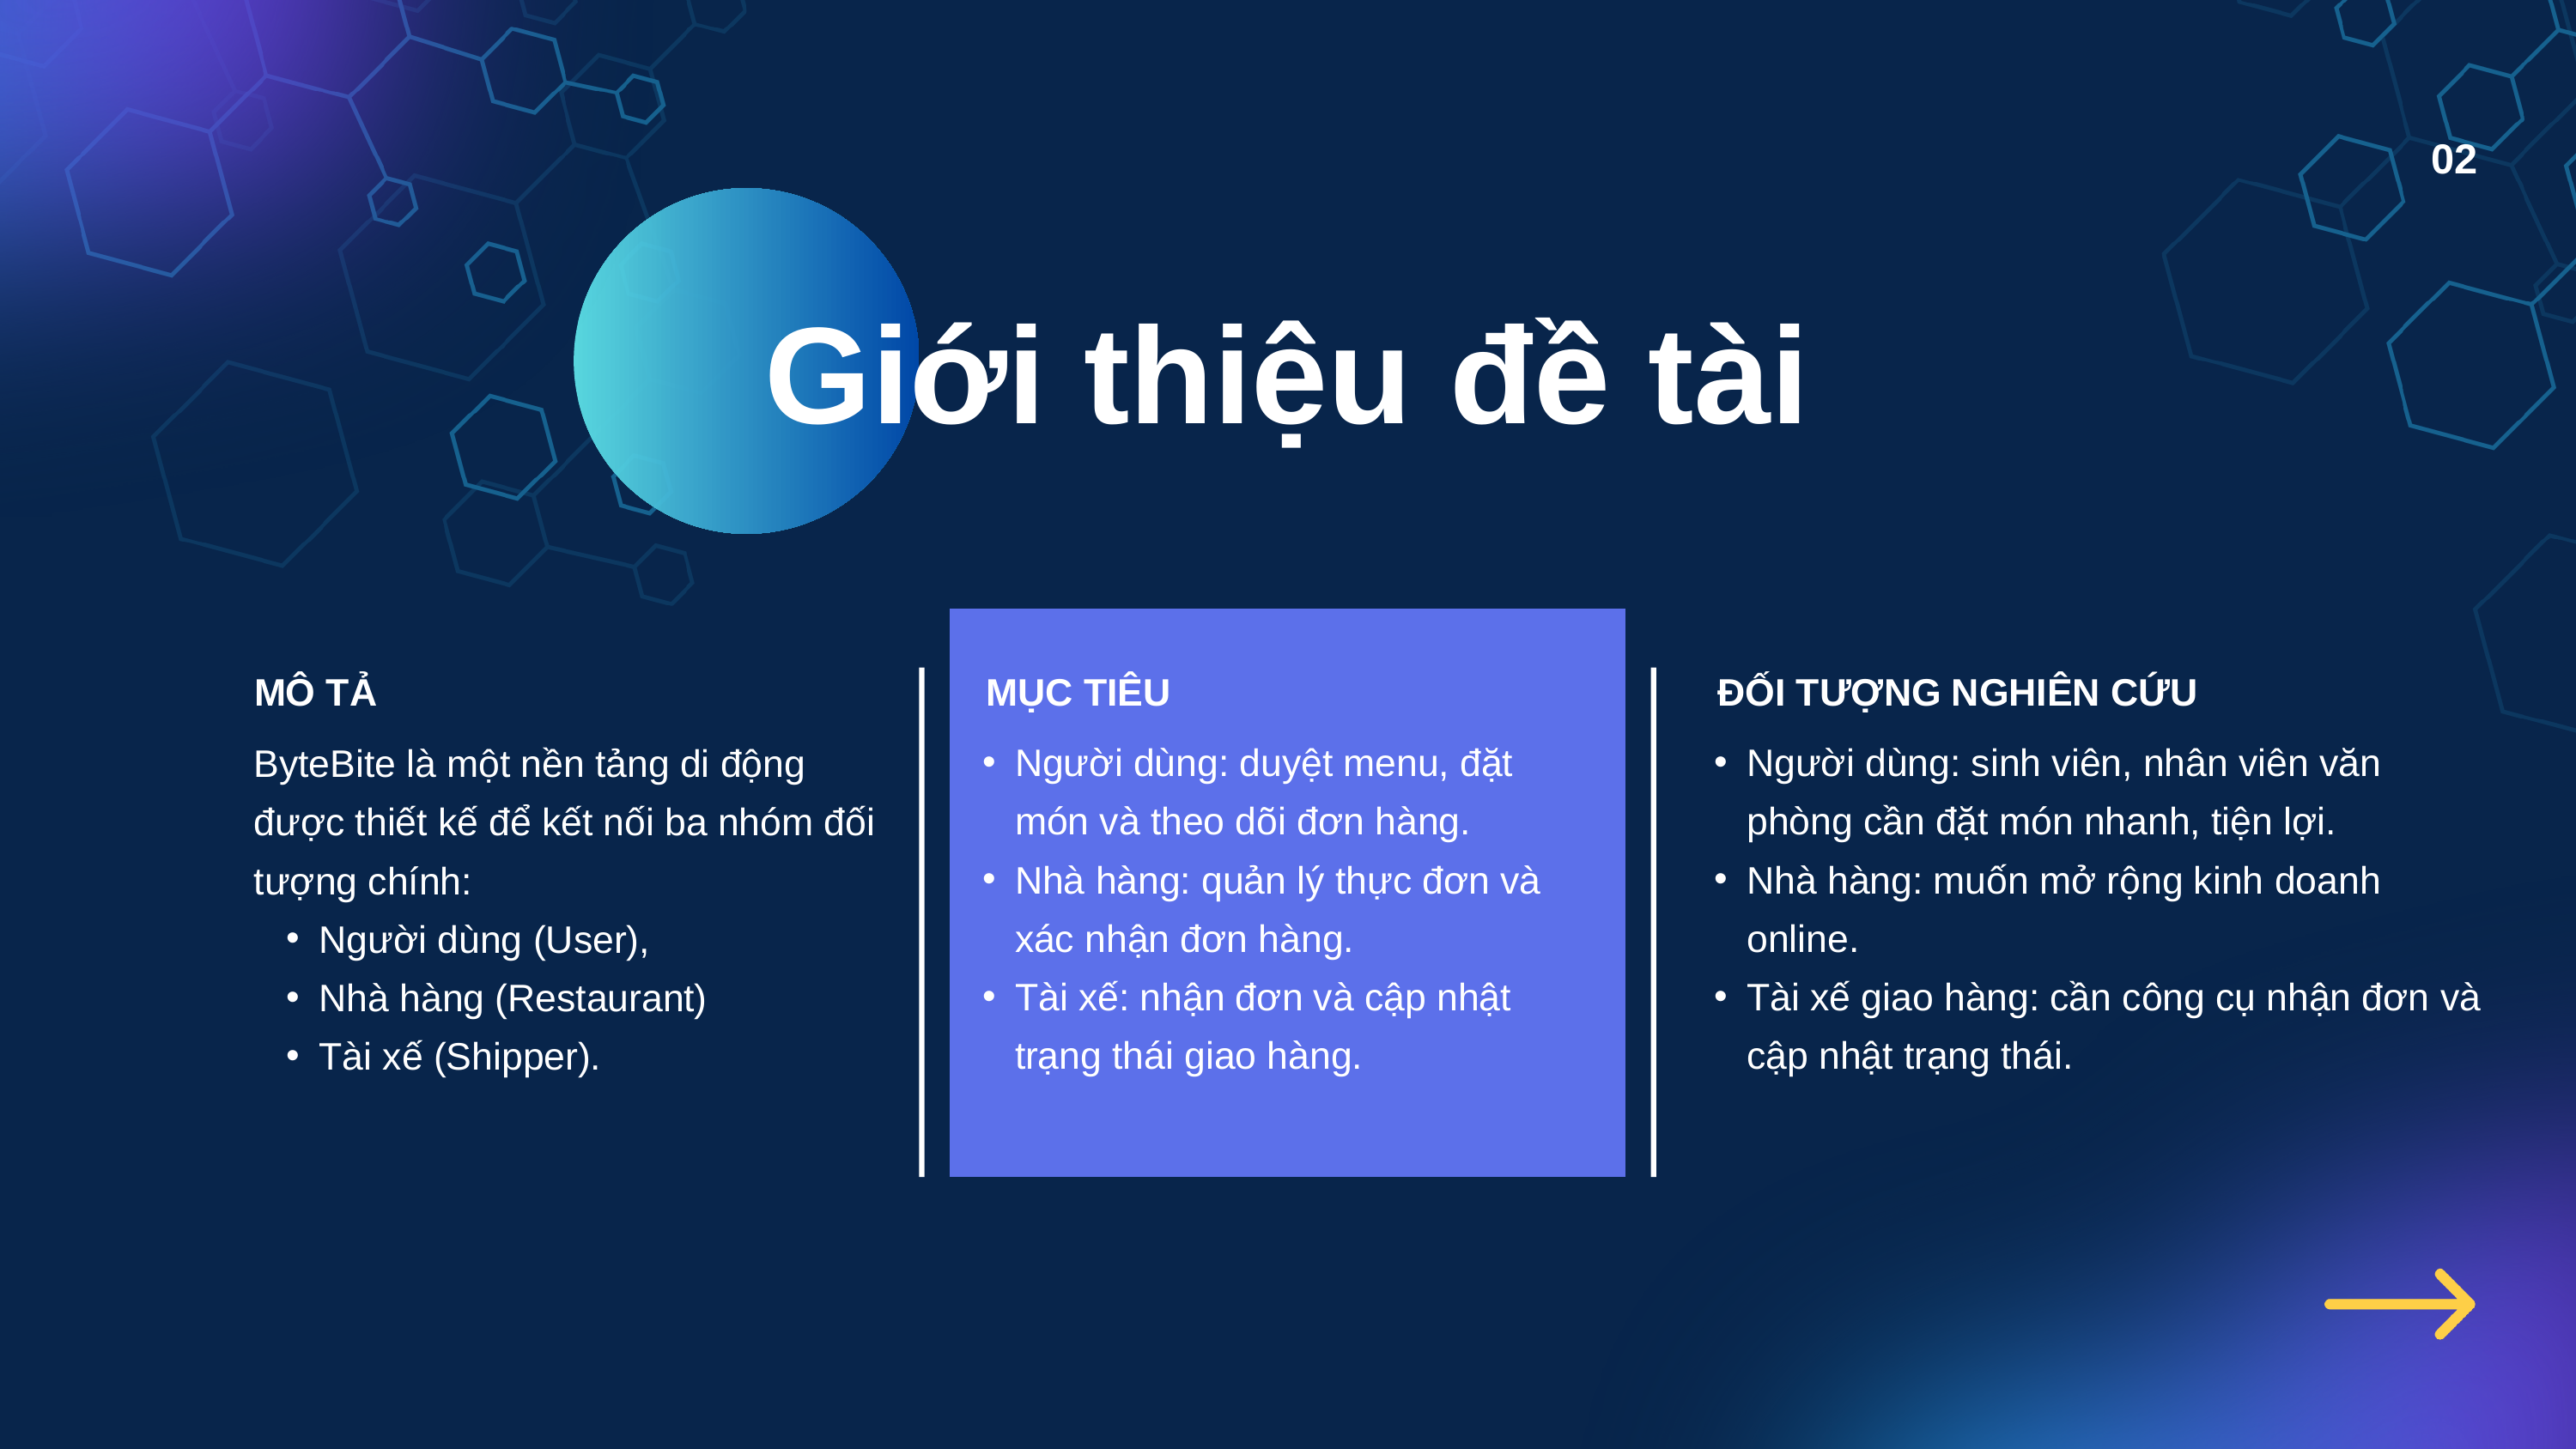

02

Giới thiệu đề tài

MÔ TẢ
MỤC TIÊU
ĐỐI TƯỢNG NGHIÊN CỨU

Người dùng: duyệt menu, đặt món và theo dõi đơn hàng.
Nhà hàng: quản lý thực đơn và xác nhận đơn hàng.
Tài xế: nhận đơn và cập nhật trạng thái giao hàng.

Người dùng: sinh viên, nhân viên văn phòng cần đặt món nhanh, tiện lợi.
Nhà hàng: muốn mở rộng kinh doanh online.
Tài xế giao hàng: cần công cụ nhận đơn và cập nhật trạng thái.

ByteBite là một nền tảng di động được thiết kế để kết nối ba nhóm đối tượng chính:
Người dùng (User),
Nhà hàng (Restaurant)
Tài xế (Shipper).